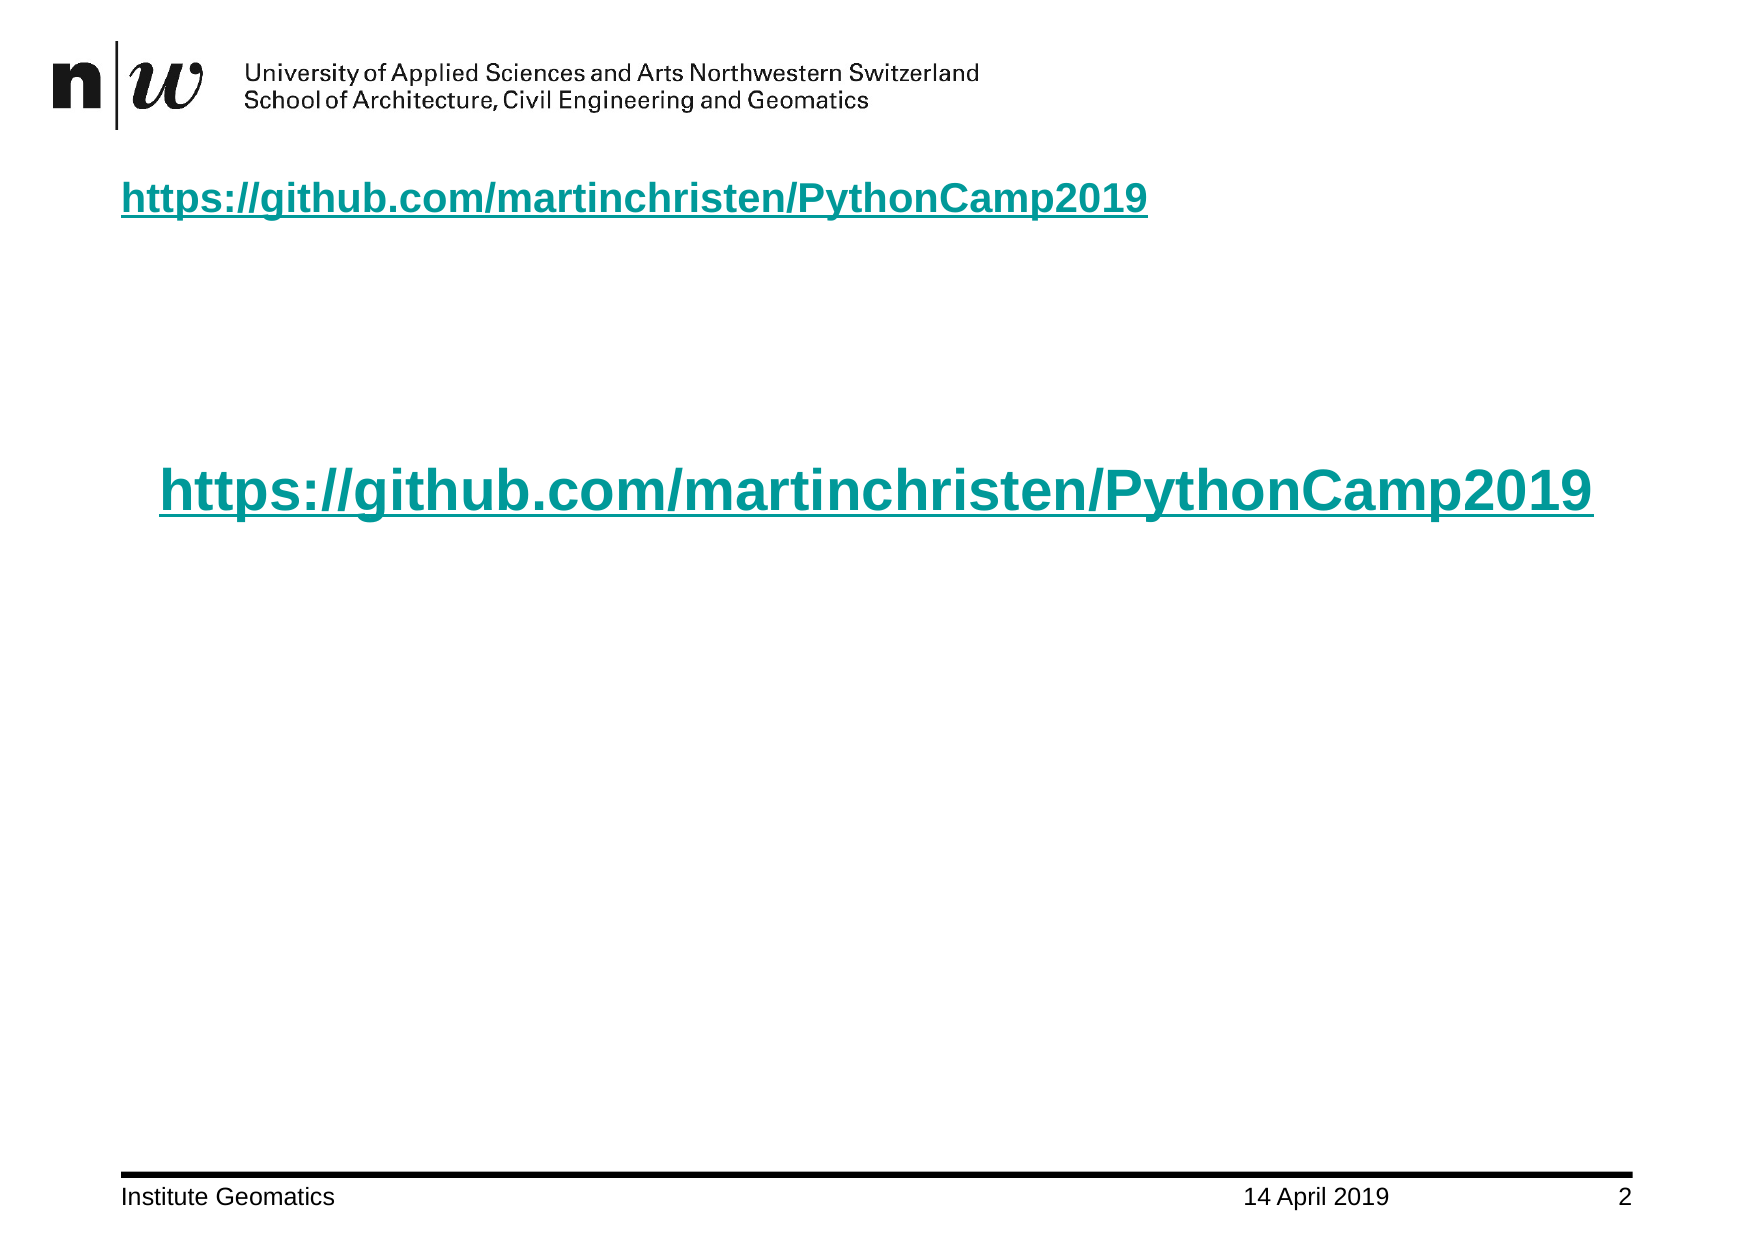

# https://github.com/martinchristen/PythonCamp2019

https://github.com/martinchristen/PythonCamp2019
Institute Geomatics
14 April 2019
2